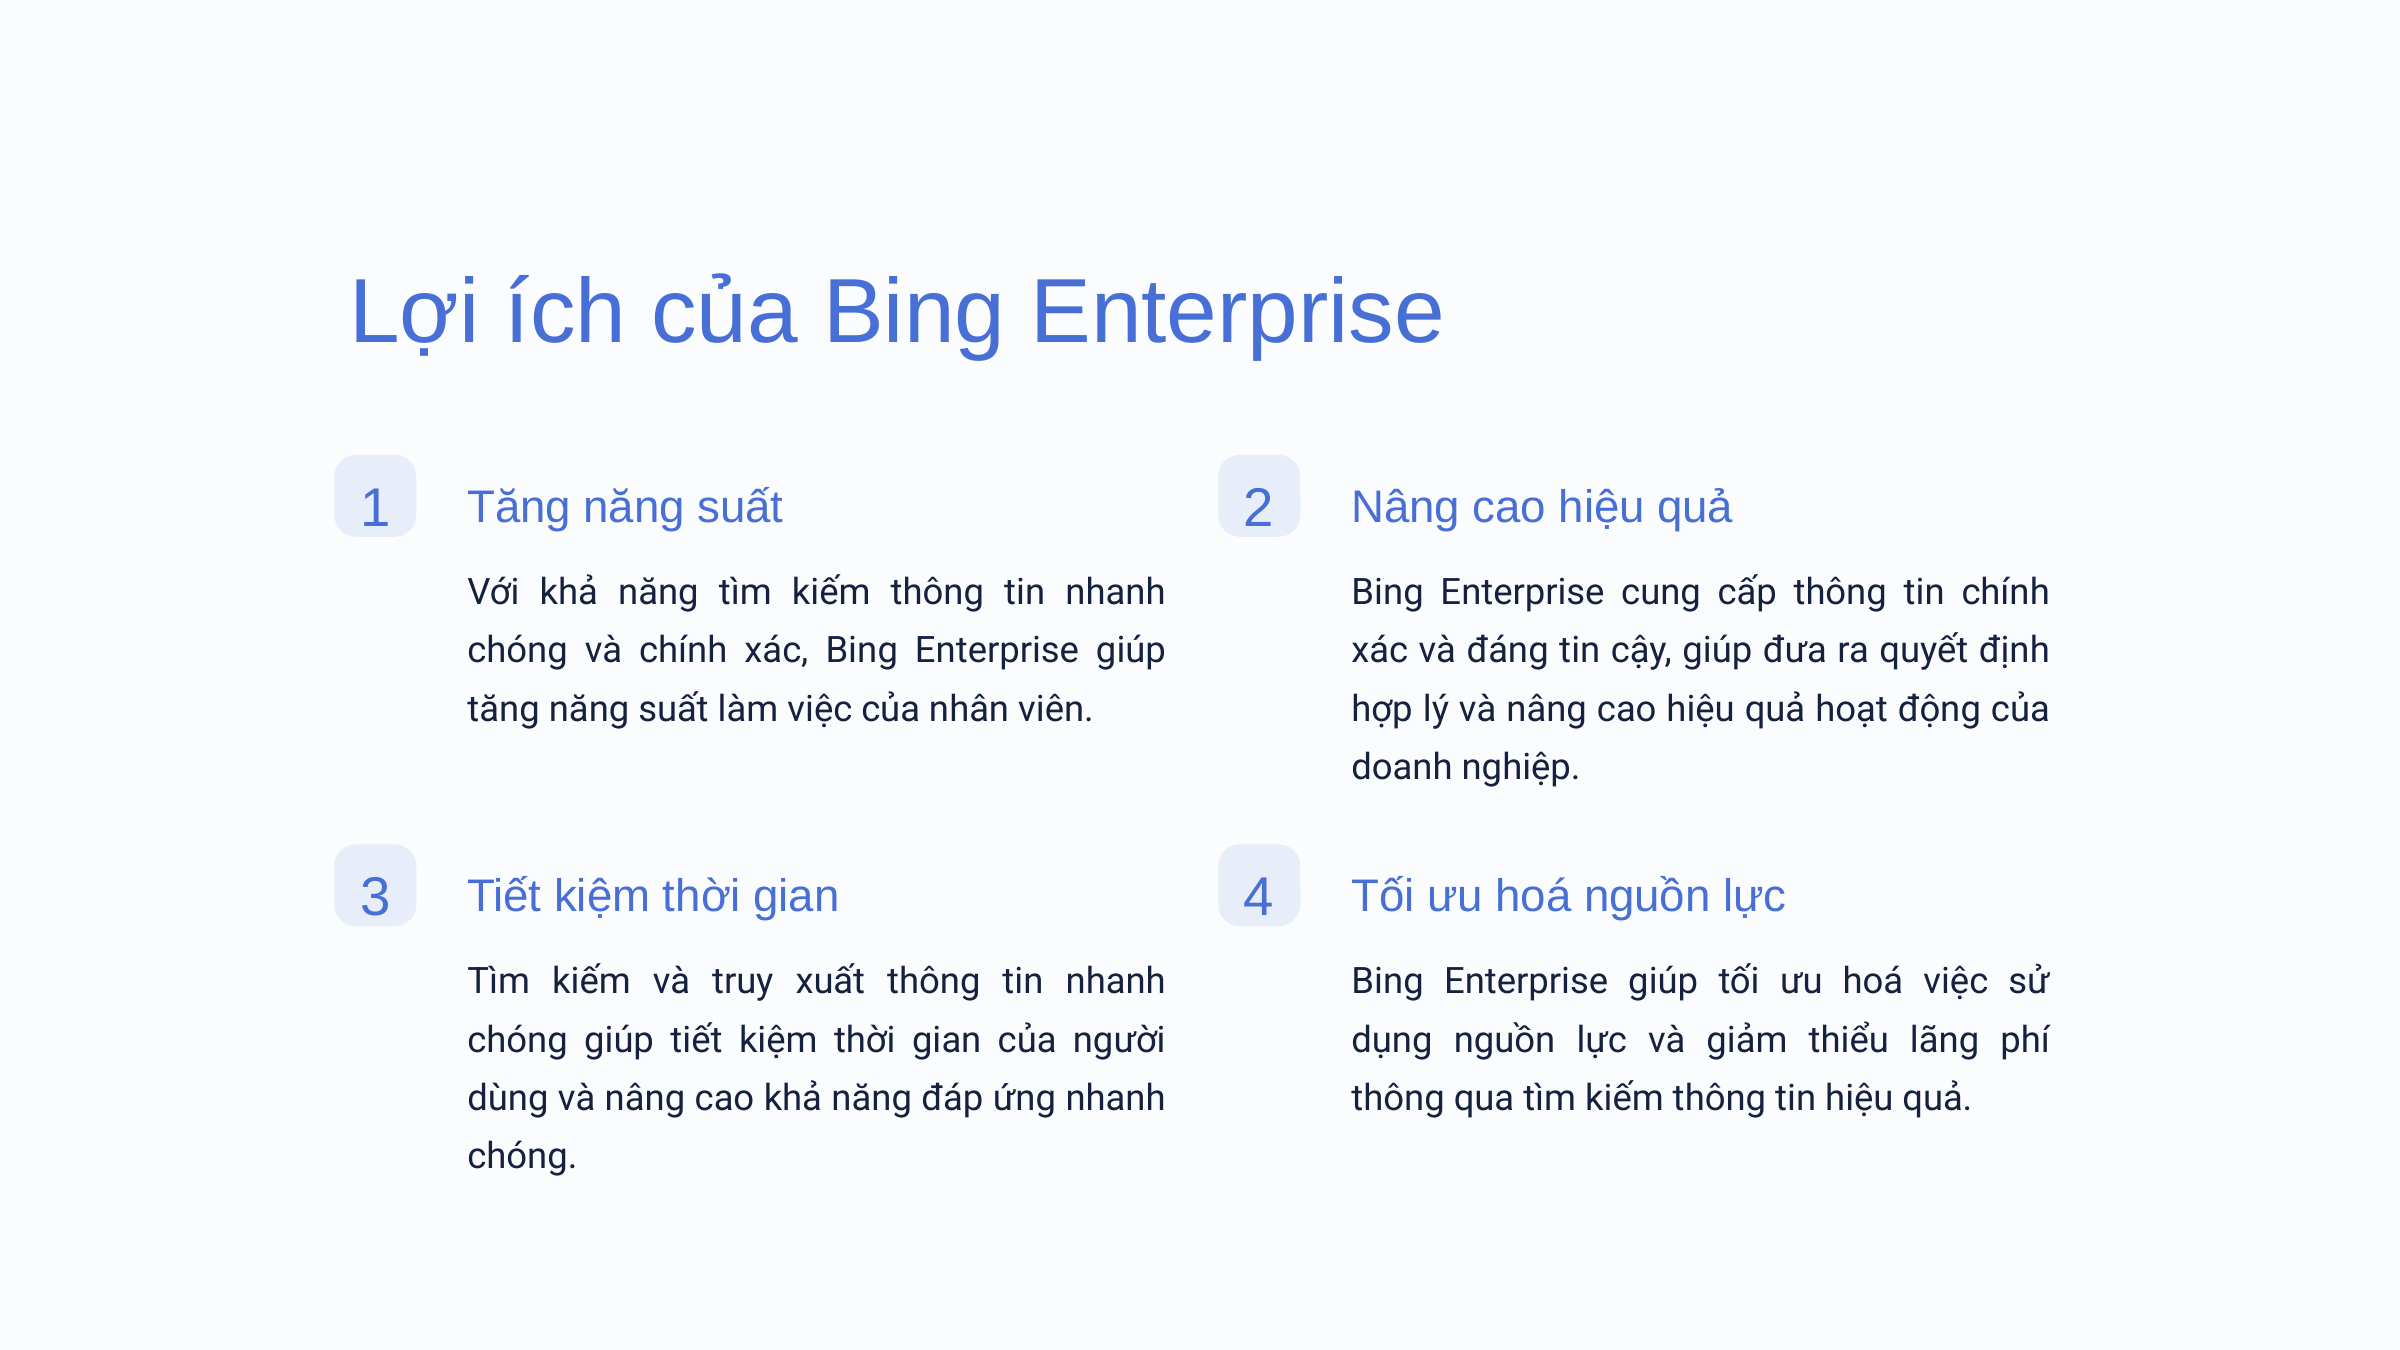

Lợi ích của Bing Enterprise

1
2
Tăng năng suất
Nâng cao hiệu quả
Với khả năng tìm kiếm thông tin nhanh chóng và chính xác, Bing Enterprise giúp tăng năng suất làm việc của nhân viên.
Bing Enterprise cung cấp thông tin chính xác và đáng tin cậy, giúp đưa ra quyết định hợp lý và nâng cao hiệu quả hoạt động của doanh nghiệp.

3
4
Tiết kiệm thời gian
Tối ưu hoá nguồn lực
Tìm kiếm và truy xuất thông tin nhanh chóng giúp tiết kiệm thời gian của người dùng và nâng cao khả năng đáp ứng nhanh chóng.
Bing Enterprise giúp tối ưu hoá việc sử dụng nguồn lực và giảm thiểu lãng phí thông qua tìm kiếm thông tin hiệu quả.